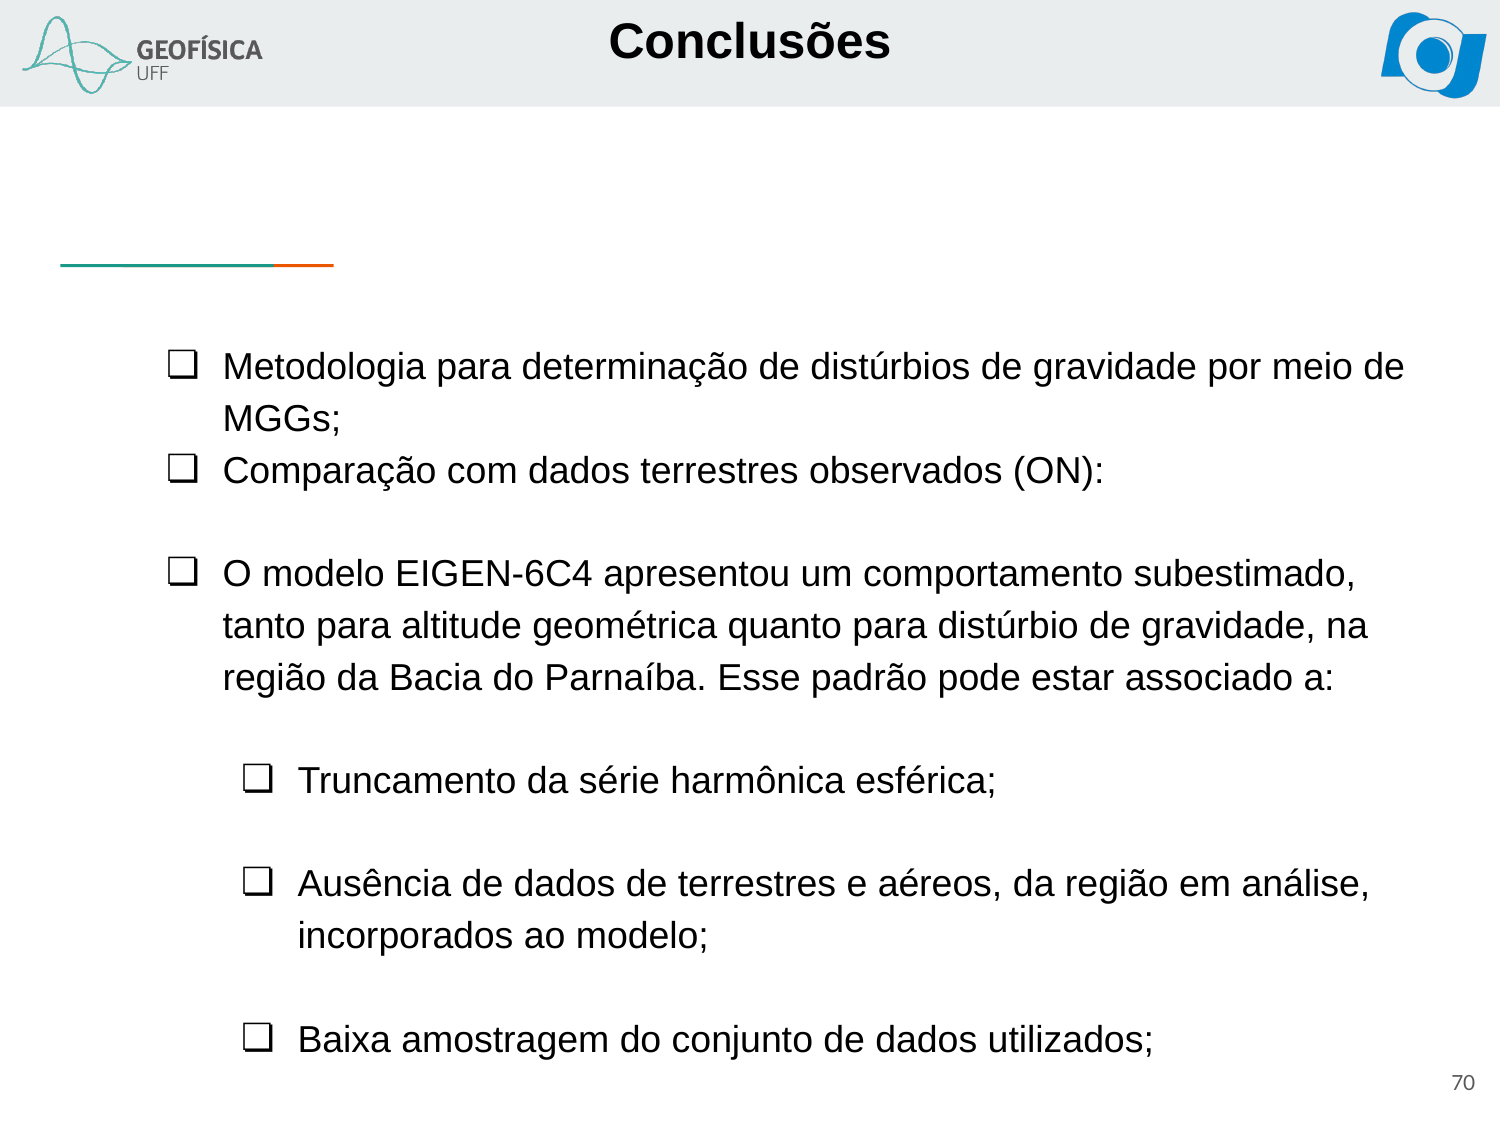

# Conclusões
Metodologia para determinação de distúrbios de gravidade por meio de MGGs;
Comparação com dados terrestres observados (ON):

O modelo EIGEN-6C4 apresentou um comportamento subestimado, tanto para altitude geométrica quanto para distúrbio de gravidade, na região da Bacia do Parnaíba. Esse padrão pode estar associado a:

Truncamento da série harmônica esférica;

Ausência de dados de terrestres e aéreos, da região em análise, incorporados ao modelo;

Baixa amostragem do conjunto de dados utilizados;
70